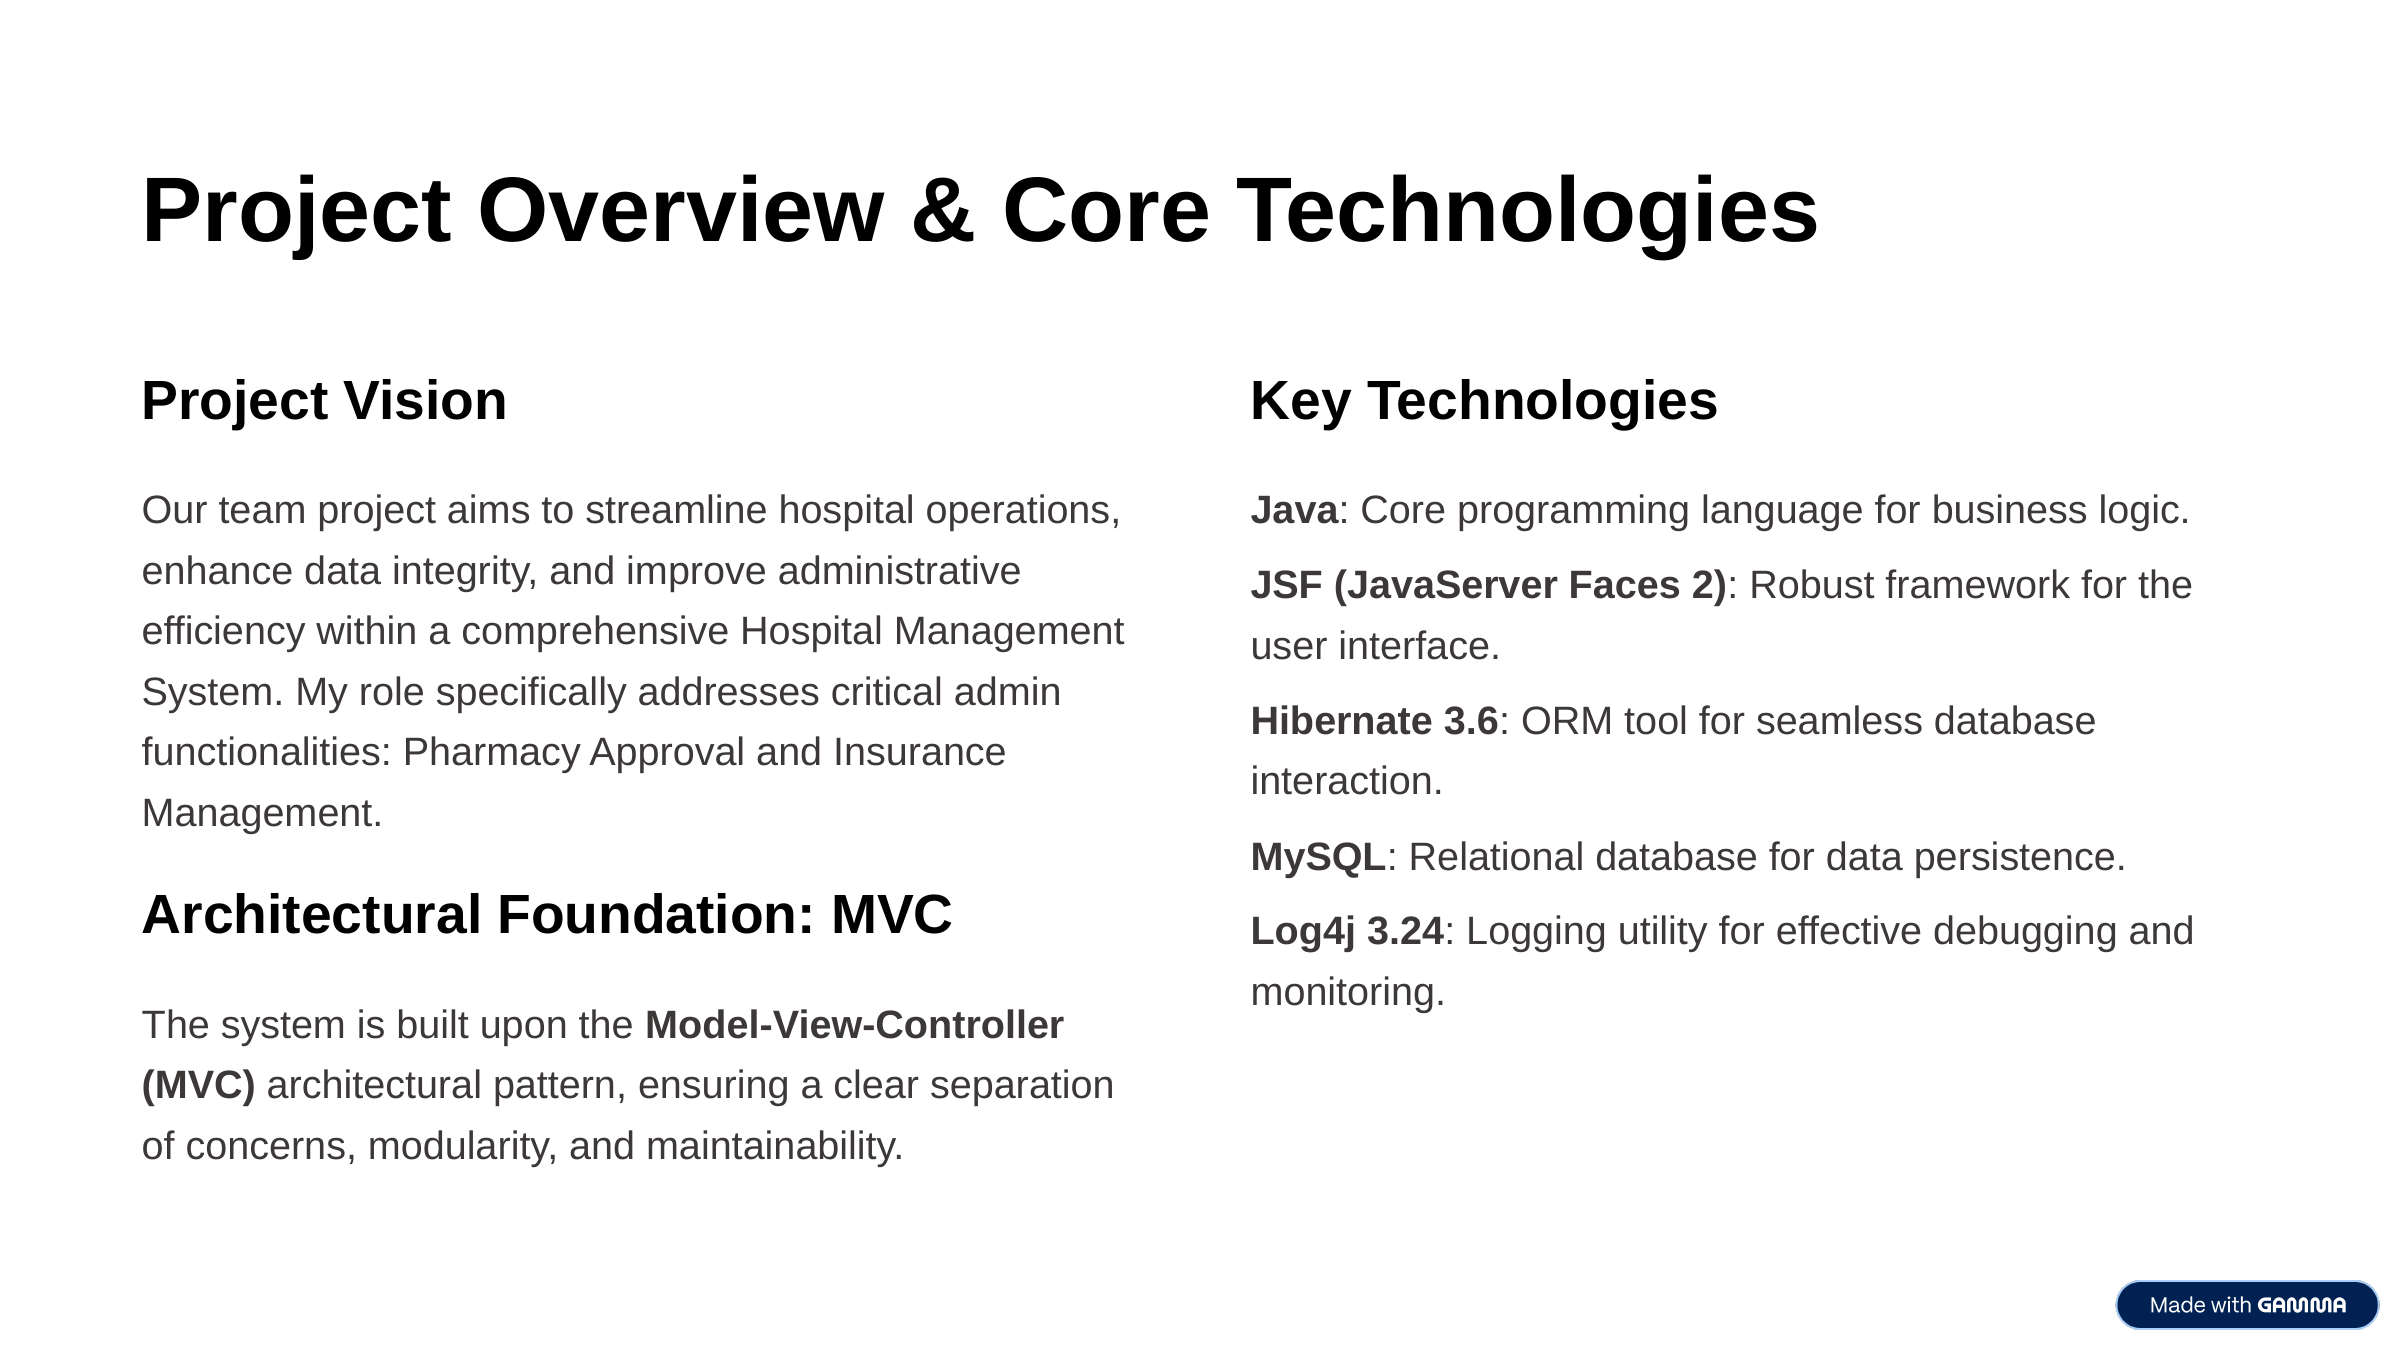

Project Overview & Core Technologies
Project Vision
Key Technologies
Our team project aims to streamline hospital operations, enhance data integrity, and improve administrative efficiency within a comprehensive Hospital Management System. My role specifically addresses critical admin functionalities: Pharmacy Approval and Insurance Management.
Java: Core programming language for business logic.
JSF (JavaServer Faces 2): Robust framework for the user interface.
Hibernate 3.6: ORM tool for seamless database interaction.
MySQL: Relational database for data persistence.
Architectural Foundation: MVC
Log4j 3.24: Logging utility for effective debugging and monitoring.
The system is built upon the Model-View-Controller (MVC) architectural pattern, ensuring a clear separation of concerns, modularity, and maintainability.